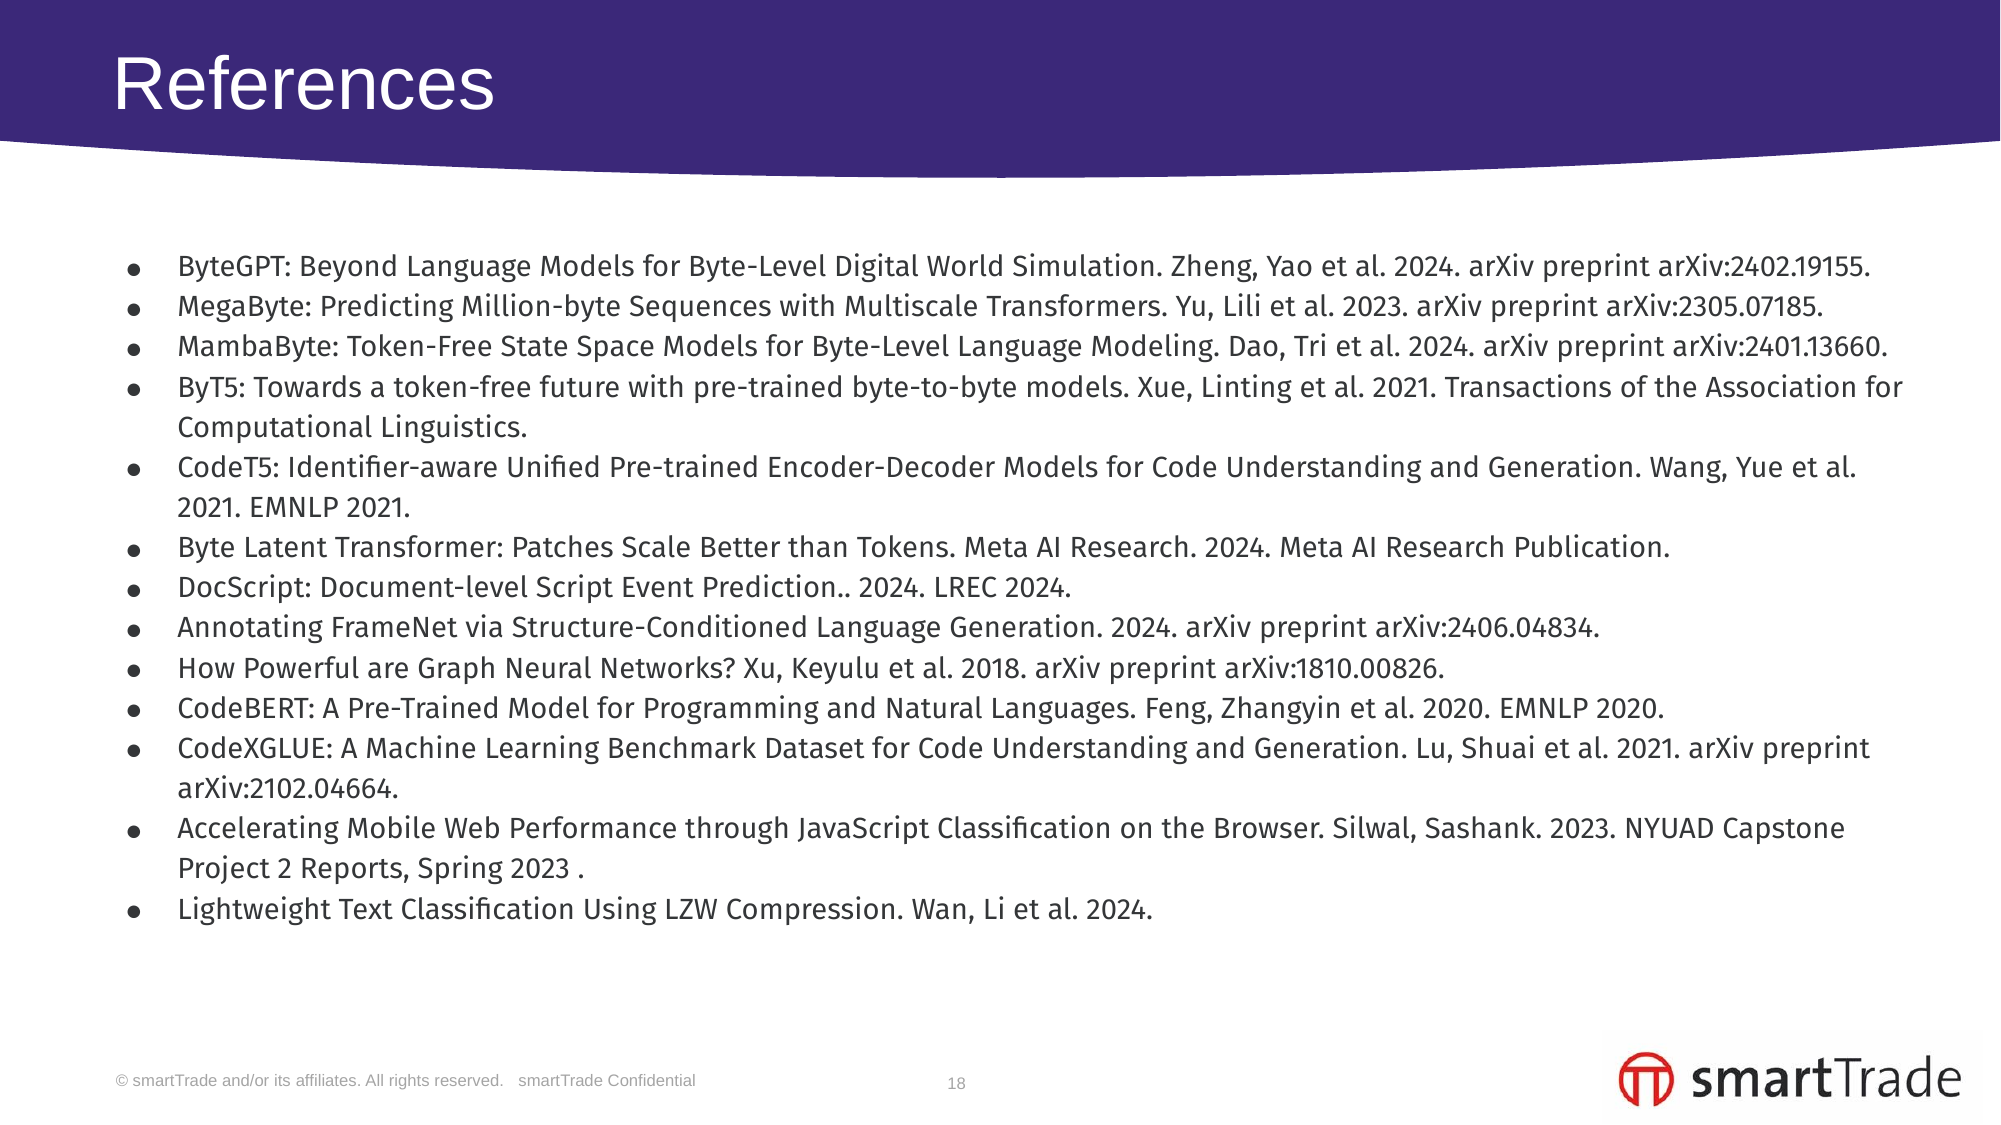

# References
ByteGPT: Beyond Language Models for Byte-Level Digital World Simulation. Zheng, Yao et al. 2024. arXiv preprint arXiv:2402.19155.
MegaByte: Predicting Million-byte Sequences with Multiscale Transformers. Yu, Lili et al. 2023. arXiv preprint arXiv:2305.07185.
MambaByte: Token-Free State Space Models for Byte-Level Language Modeling. Dao, Tri et al. 2024. arXiv preprint arXiv:2401.13660.
ByT5: Towards a token-free future with pre-trained byte-to-byte models. Xue, Linting et al. 2021. Transactions of the Association for Computational Linguistics.
CodeT5: Identifier-aware Unified Pre-trained Encoder-Decoder Models for Code Understanding and Generation. Wang, Yue et al. 2021. EMNLP 2021.
Byte Latent Transformer: Patches Scale Better than Tokens. Meta AI Research. 2024. Meta AI Research Publication.
DocScript: Document-level Script Event Prediction.. 2024. LREC 2024.
Annotating FrameNet via Structure-Conditioned Language Generation. 2024. arXiv preprint arXiv:2406.04834.
How Powerful are Graph Neural Networks? Xu, Keyulu et al. 2018. arXiv preprint arXiv:1810.00826.
CodeBERT: A Pre-Trained Model for Programming and Natural Languages. Feng, Zhangyin et al. 2020. EMNLP 2020.
CodeXGLUE: A Machine Learning Benchmark Dataset for Code Understanding and Generation. Lu, Shuai et al. 2021. arXiv preprint arXiv:2102.04664.
Accelerating Mobile Web Performance through JavaScript Classification on the Browser. Silwal, Sashank. 2023. NYUAD Capstone Project 2 Reports, Spring 2023 ​.
Lightweight Text Classification Using LZW Compression. Wan, Li et al. 2024.